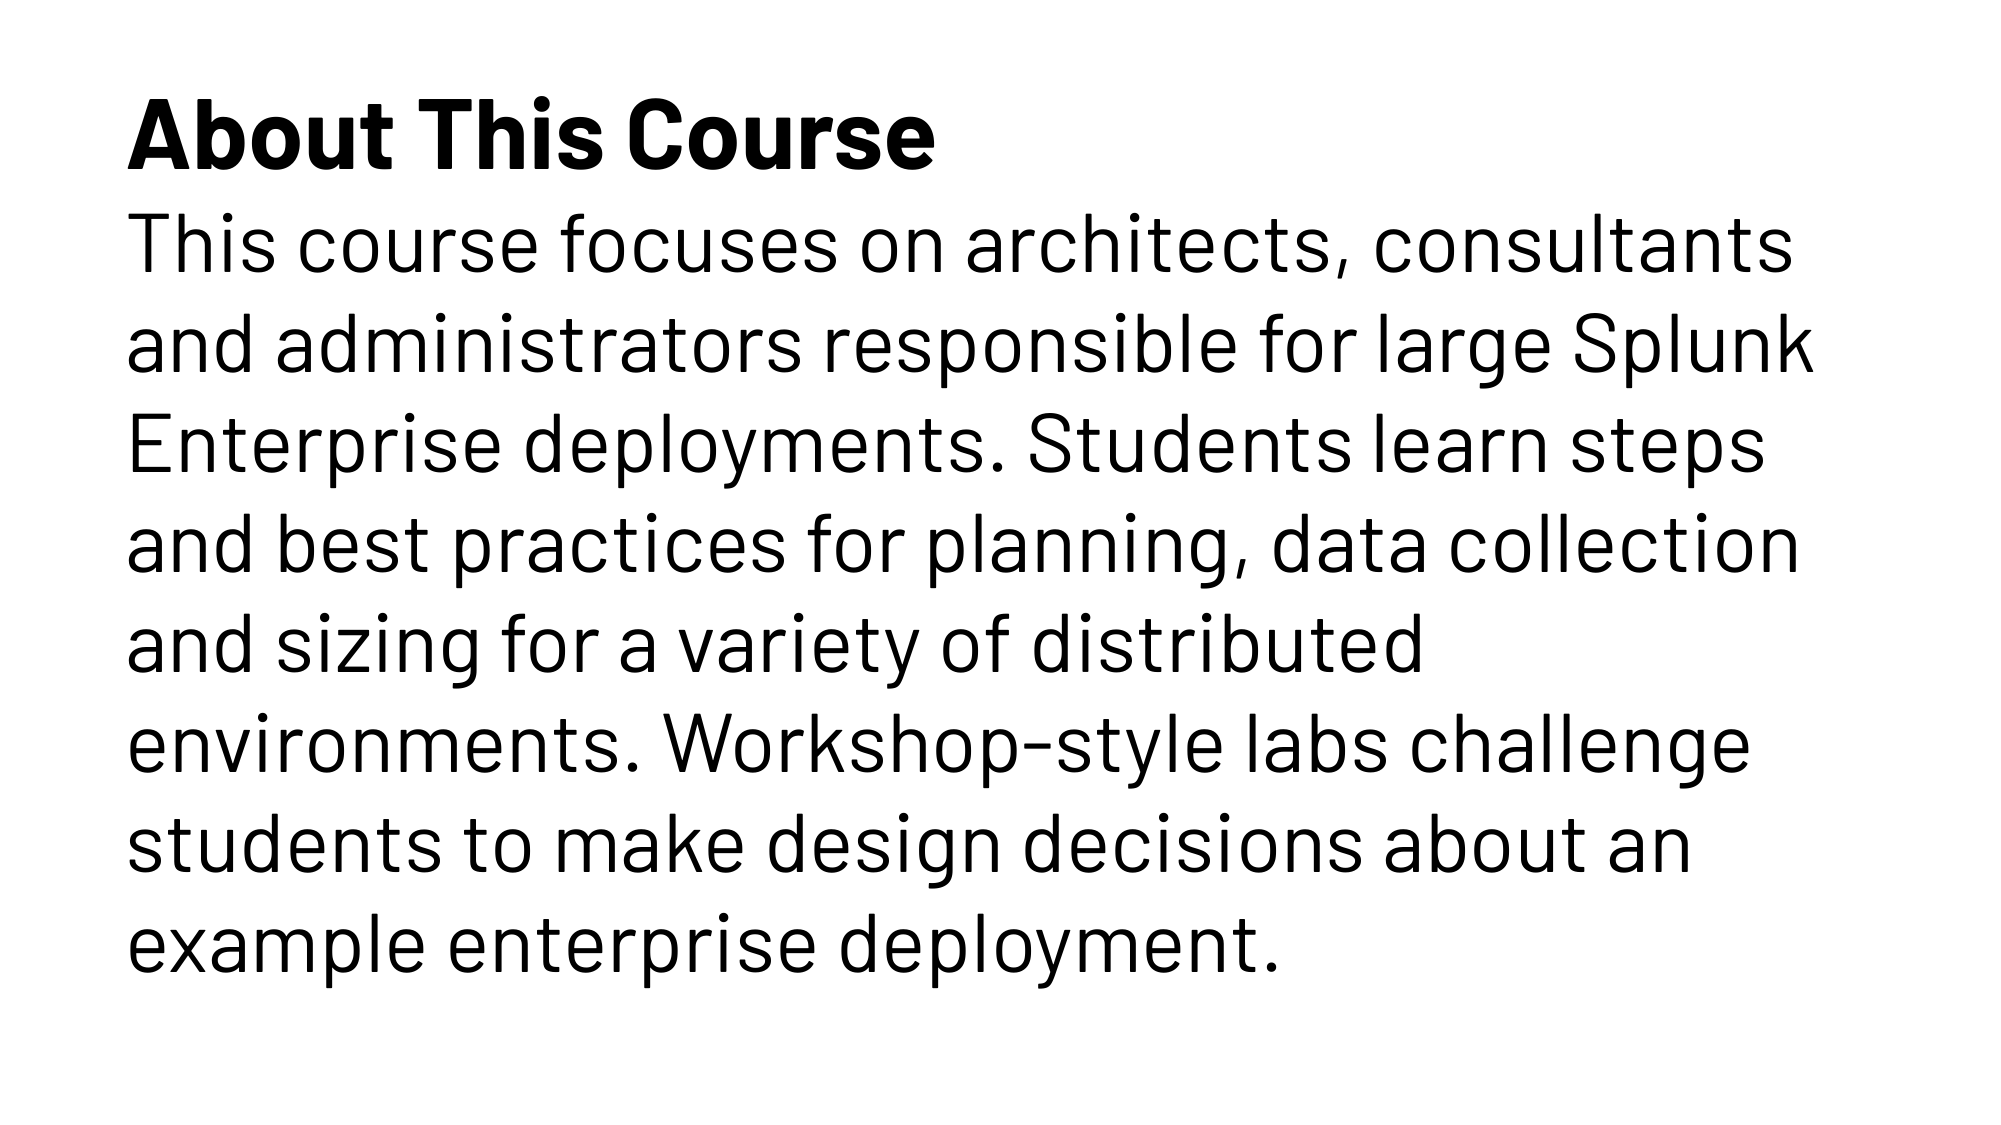

About This Course
This course focuses on architects, consultants and administrators responsible for large Splunk Enterprise deployments. Students learn steps and best practices for planning, data collection and sizing for a variety of distributed environments. Workshop-style labs challenge students to make design decisions about an example enterprise deployment.